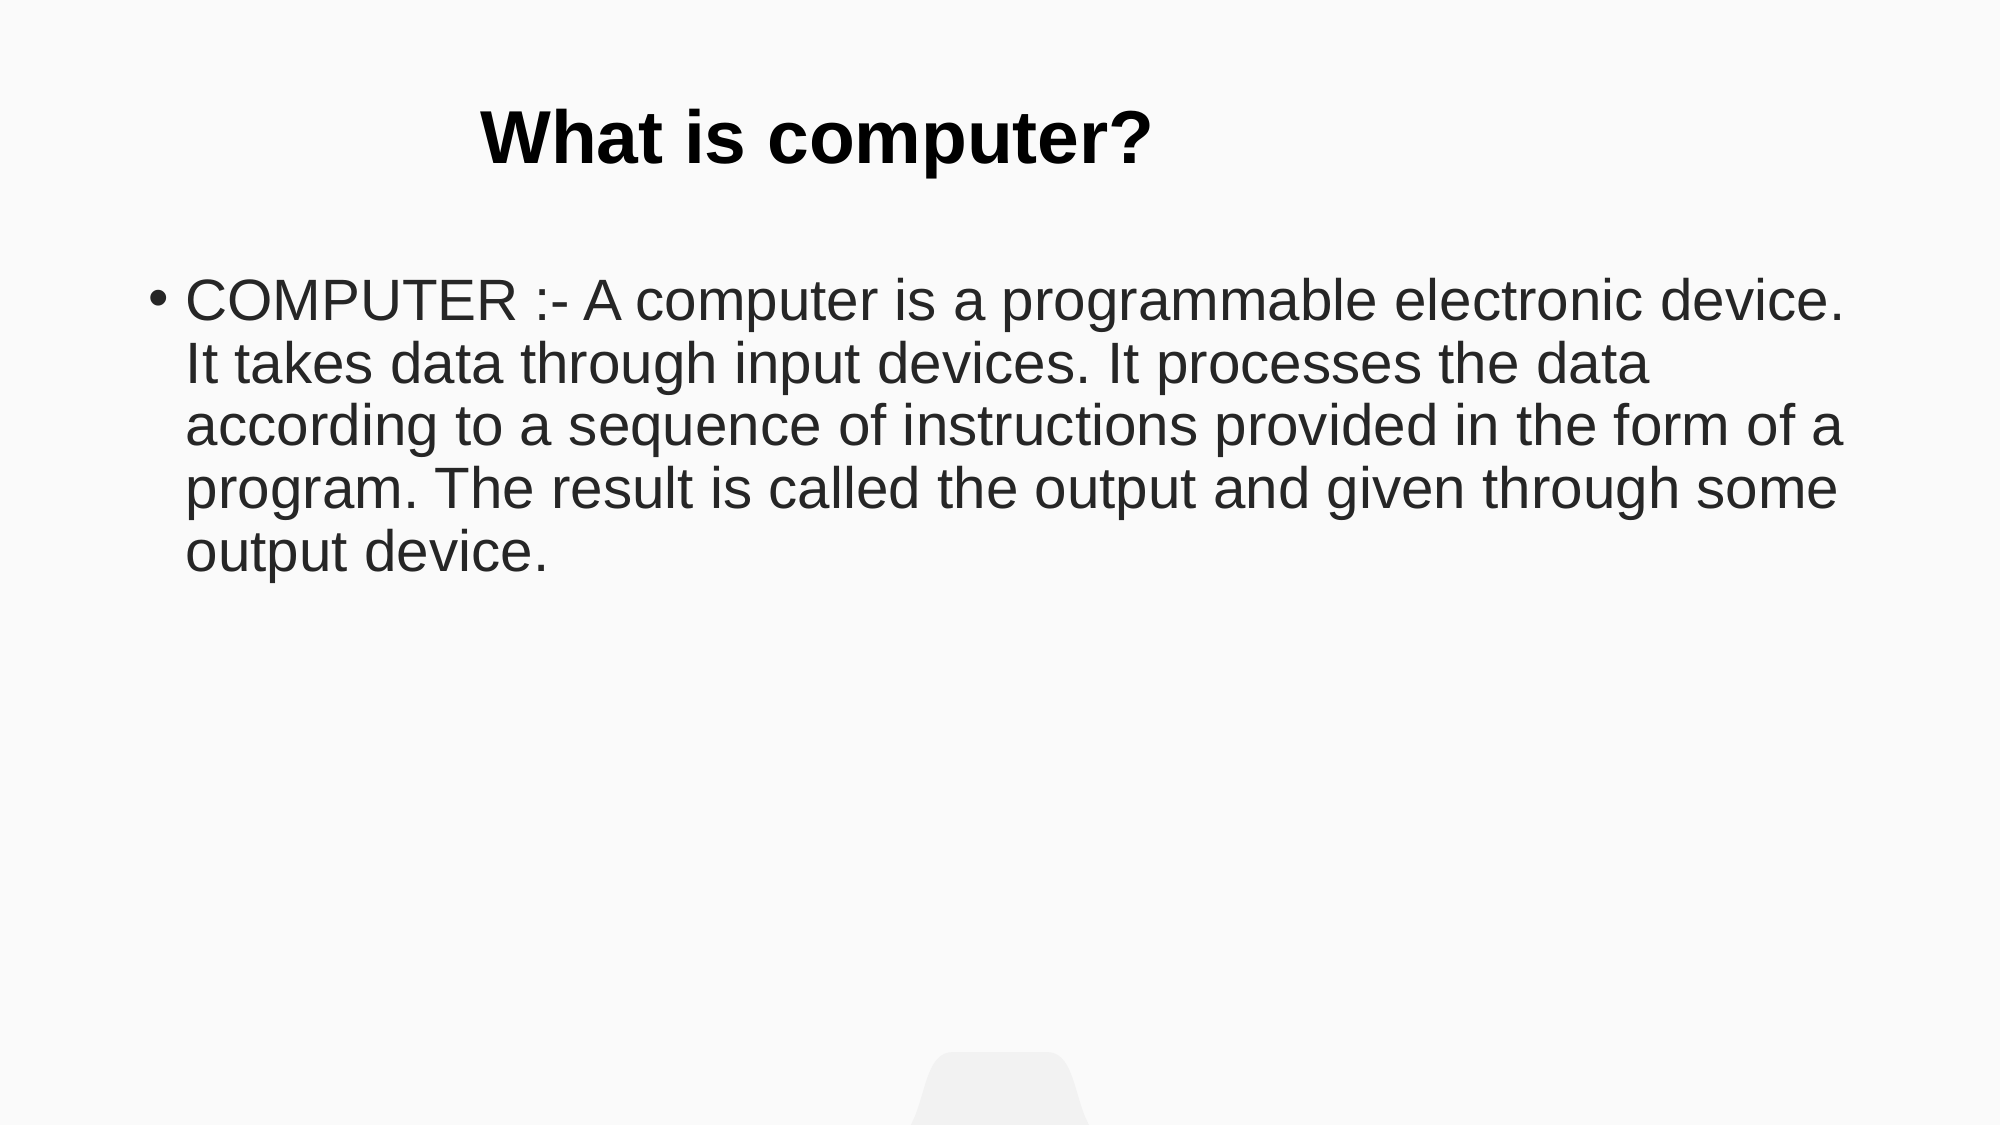

# What is computer?
COMPUTER :- A computer is a programmable electronic device. It takes data through input devices. It processes the data according to a sequence of instructions provided in the form of a program. The result is called the output and given through some output device.